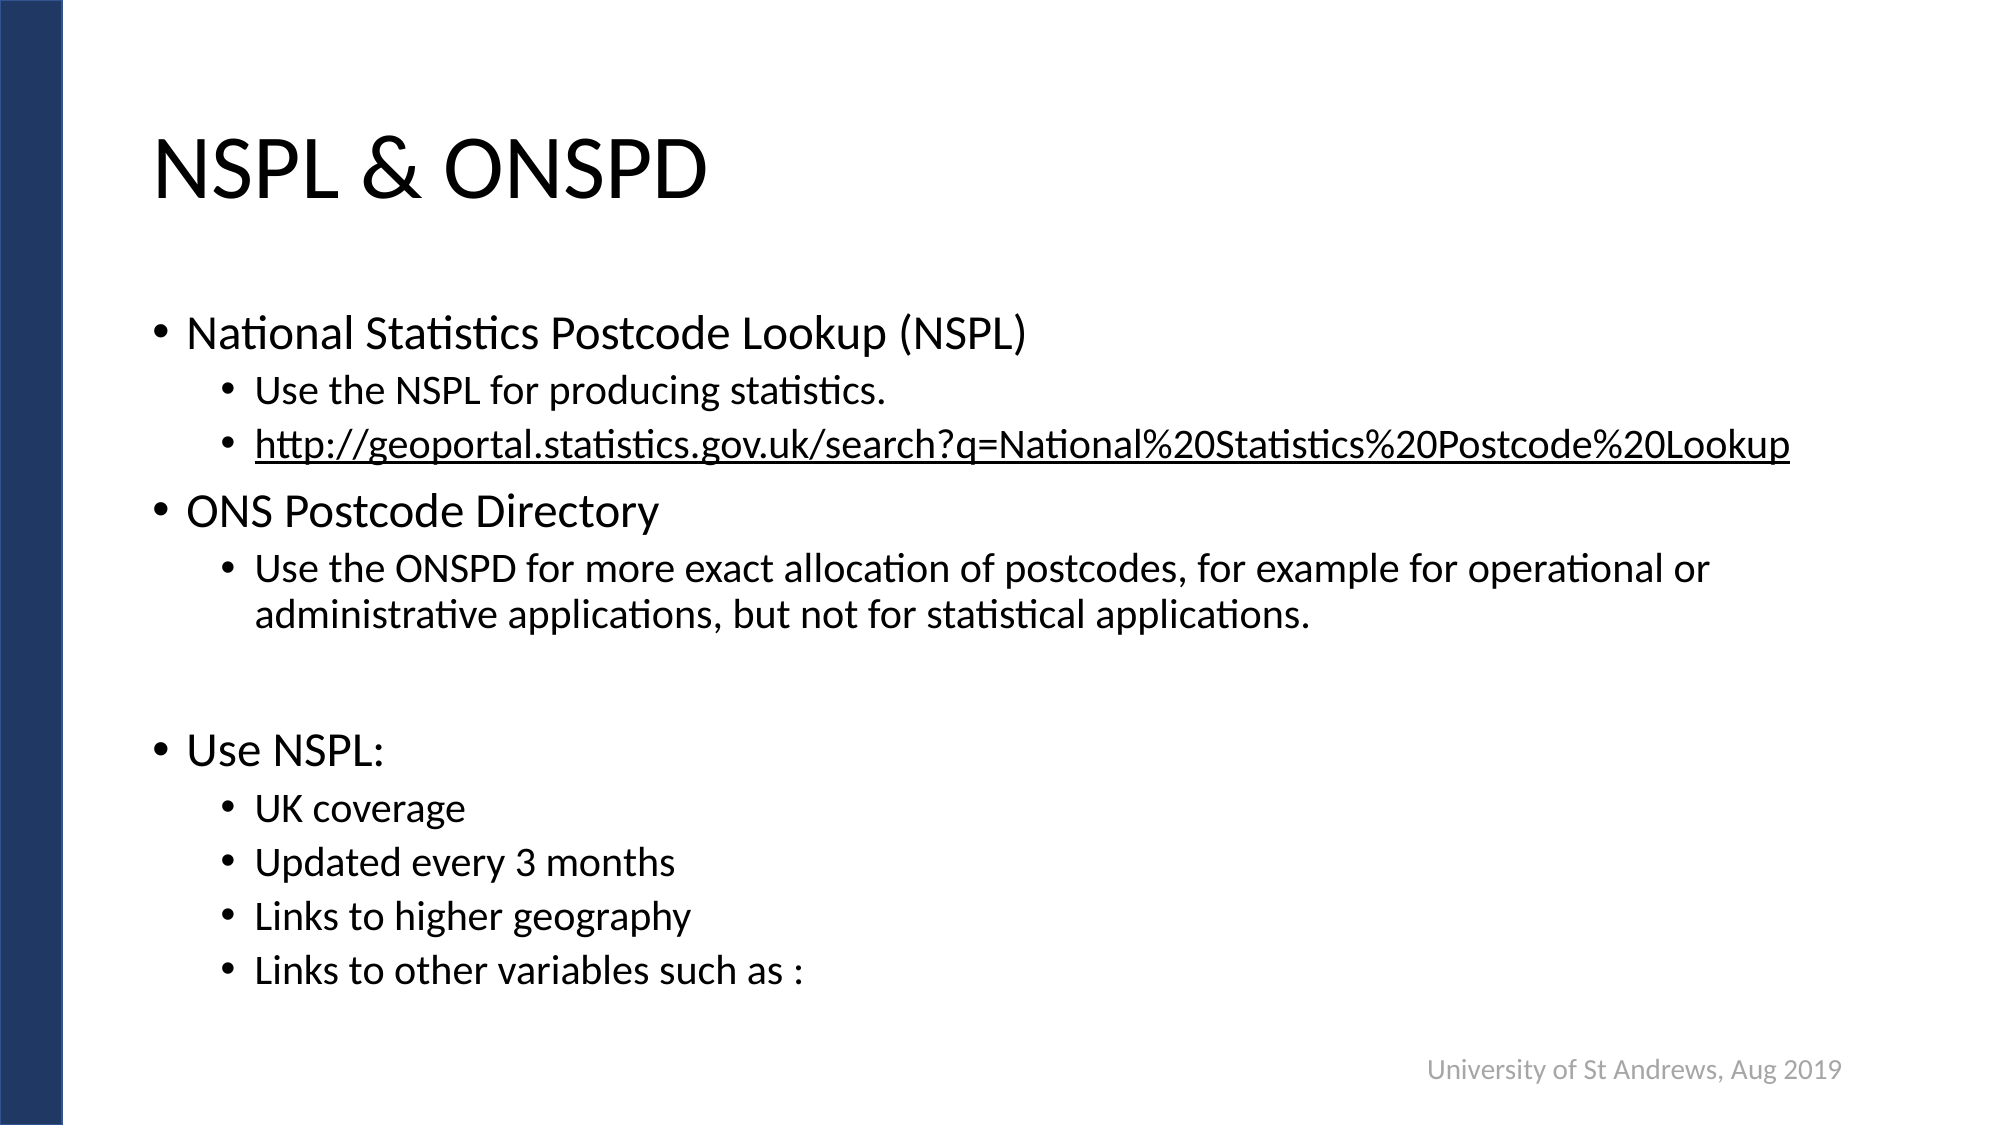

# NSPL & ONSPD
National Statistics Postcode Lookup (NSPL)
Use the NSPL for producing statistics.
http://geoportal.statistics.gov.uk/search?q=National%20Statistics%20Postcode%20Lookup
ONS Postcode Directory
Use the ONSPD for more exact allocation of postcodes, for example for operational or administrative applications, but not for statistical applications.

Use NSPL:
UK coverage
Updated every 3 months
Links to higher geography
Links to other variables such as :